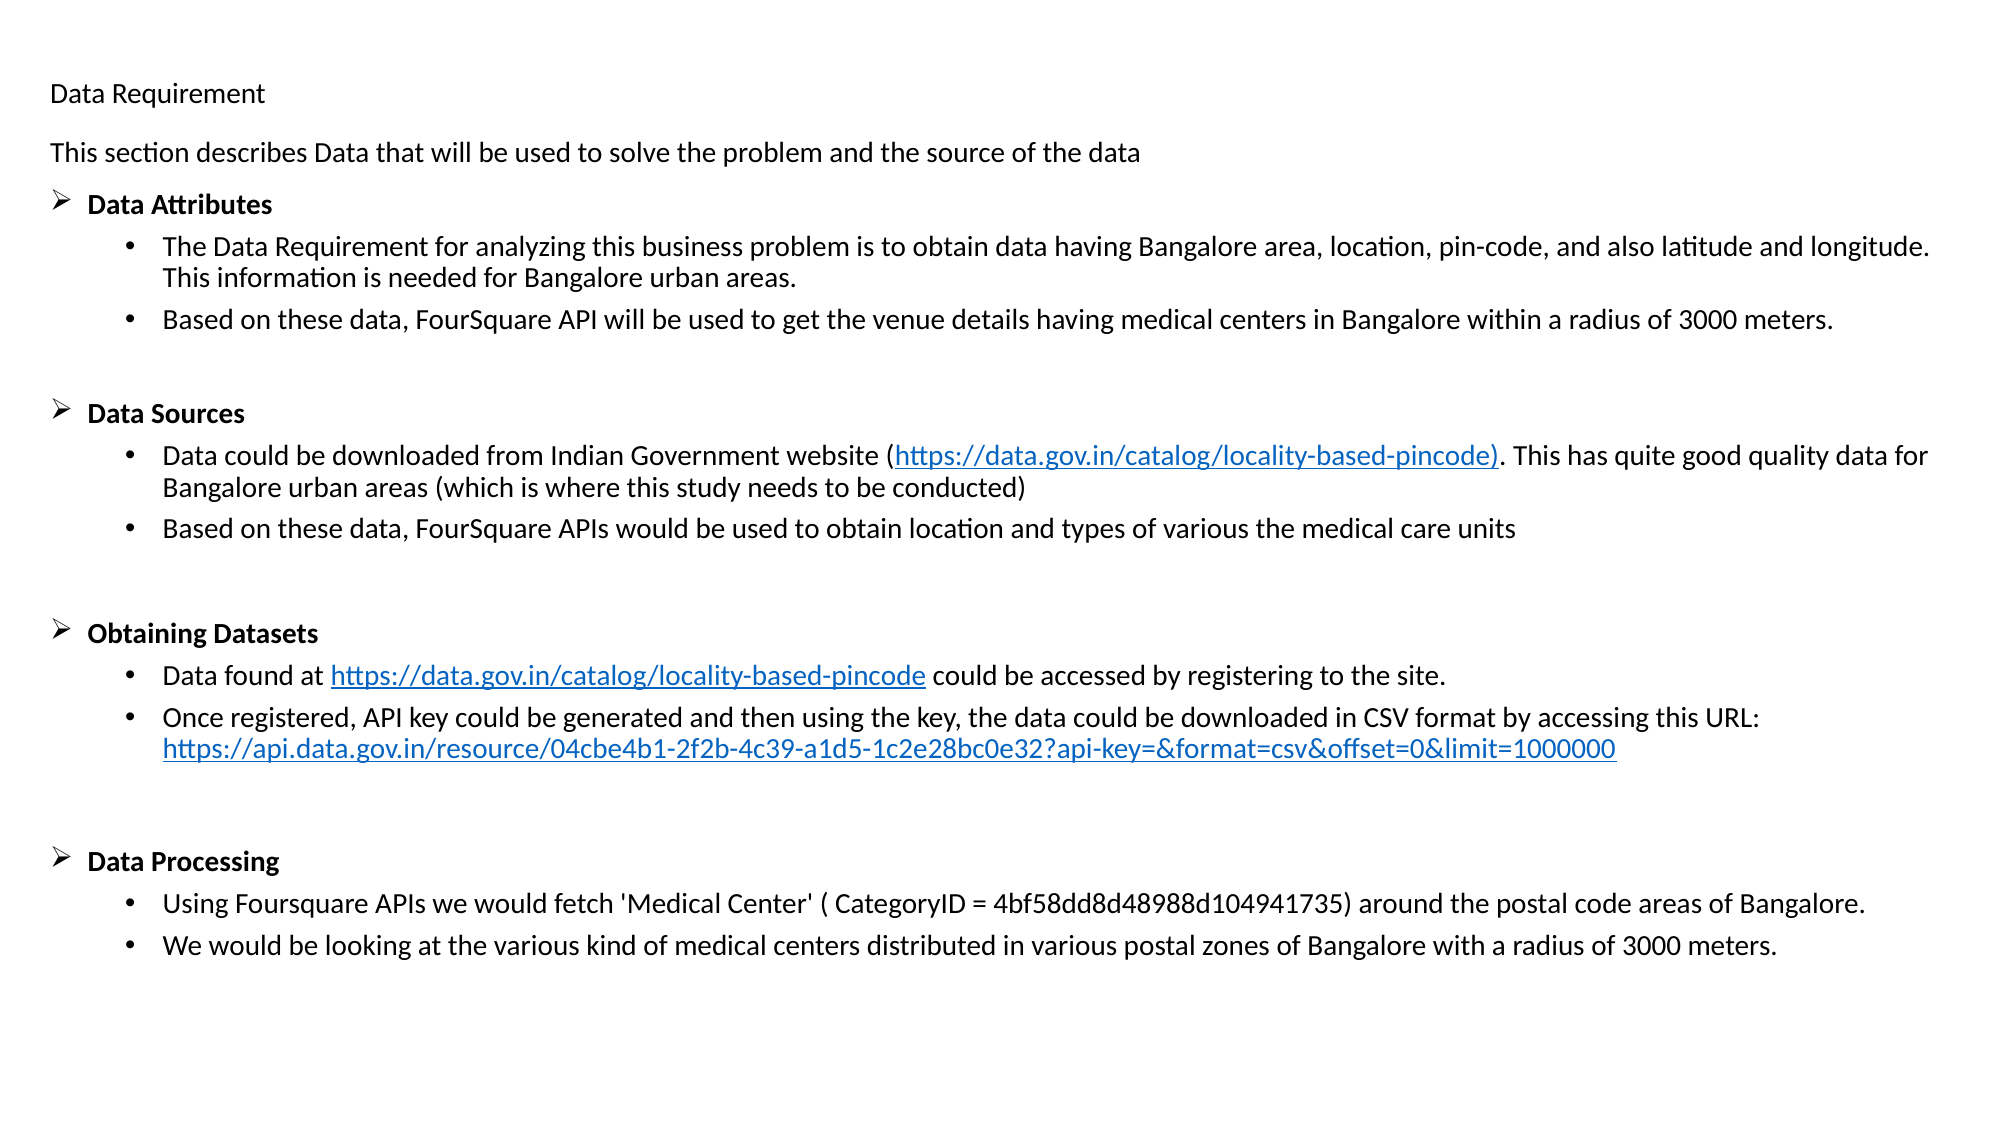

# Data Requirement
This section describes Data that will be used to solve the problem and the source of the data
Data Attributes
The Data Requirement for analyzing this business problem is to obtain data having Bangalore area, location, pin-code, and also latitude and longitude. This information is needed for Bangalore urban areas.
Based on these data, FourSquare API will be used to get the venue details having medical centers in Bangalore within a radius of 3000 meters.

Data Sources
Data could be downloaded from Indian Government website (https://data.gov.in/catalog/locality-based-pincode). This has quite good quality data for Bangalore urban areas (which is where this study needs to be conducted)
Based on these data, FourSquare APIs would be used to obtain location and types of various the medical care units

Obtaining Datasets
Data found at https://data.gov.in/catalog/locality-based-pincode could be accessed by registering to the site.
Once registered, API key could be generated and then using the key, the data could be downloaded in CSV format by accessing this URL: https://api.data.gov.in/resource/04cbe4b1-2f2b-4c39-a1d5-1c2e28bc0e32?api-key=&format=csv&offset=0&limit=1000000

Data Processing
Using Foursquare APIs we would fetch 'Medical Center' ( CategoryID = 4bf58dd8d48988d104941735) around the postal code areas of Bangalore.
We would be looking at the various kind of medical centers distributed in various postal zones of Bangalore with a radius of 3000 meters.